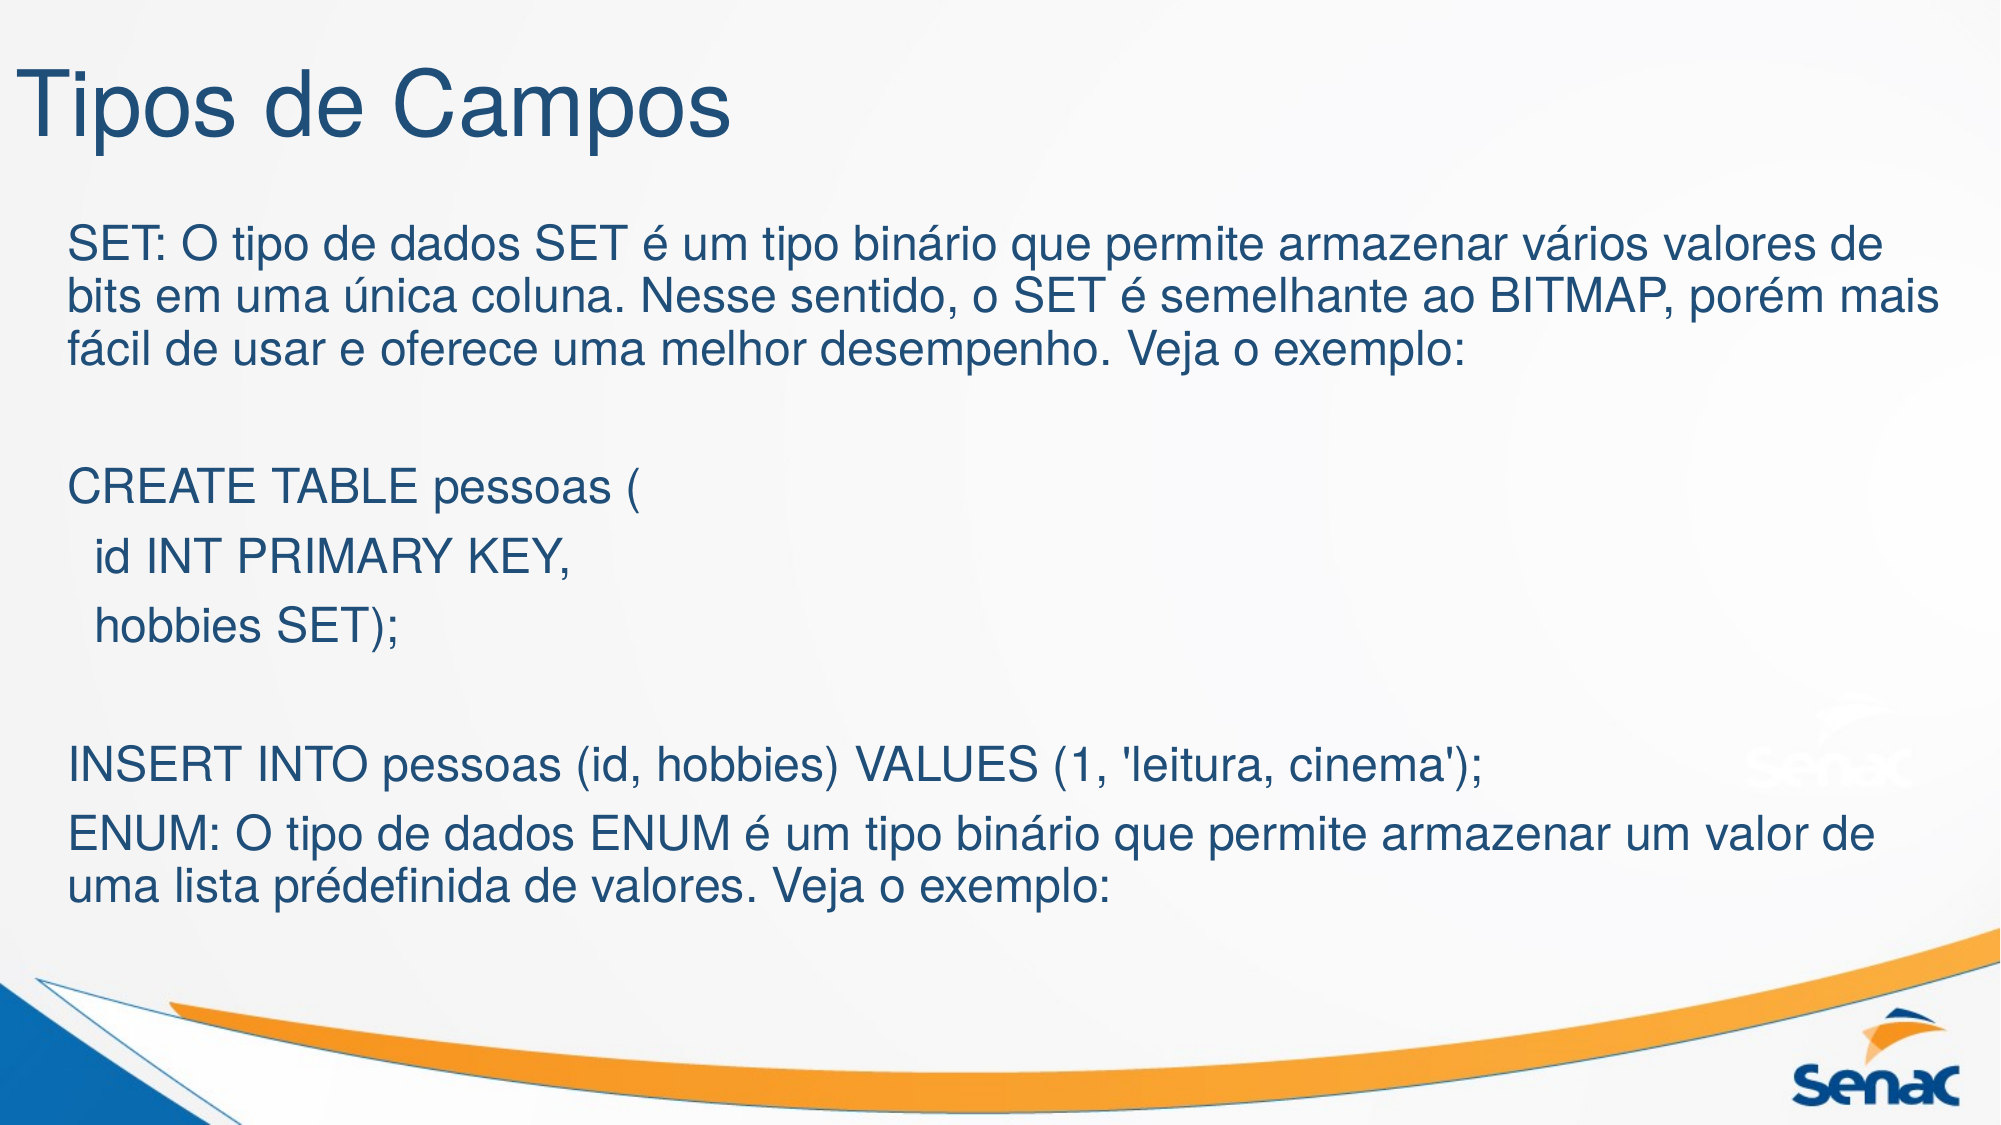

# Tipos de Campos
SET: O tipo de dados SET é um tipo binário que permite armazenar vários valores de bits em uma única coluna. Nesse sentido, o SET é semelhante ao BITMAP, porém mais fácil de usar e oferece uma melhor desempenho. Veja o exemplo:

CREATE TABLE pessoas (
  id INT PRIMARY KEY,
  hobbies SET);

INSERT INTO pessoas (id, hobbies) VALUES (1, 'leitura, cinema');
ENUM: O tipo de dados ENUM é um tipo binário que permite armazenar um valor de uma lista prédefinida de valores. Veja o exemplo: